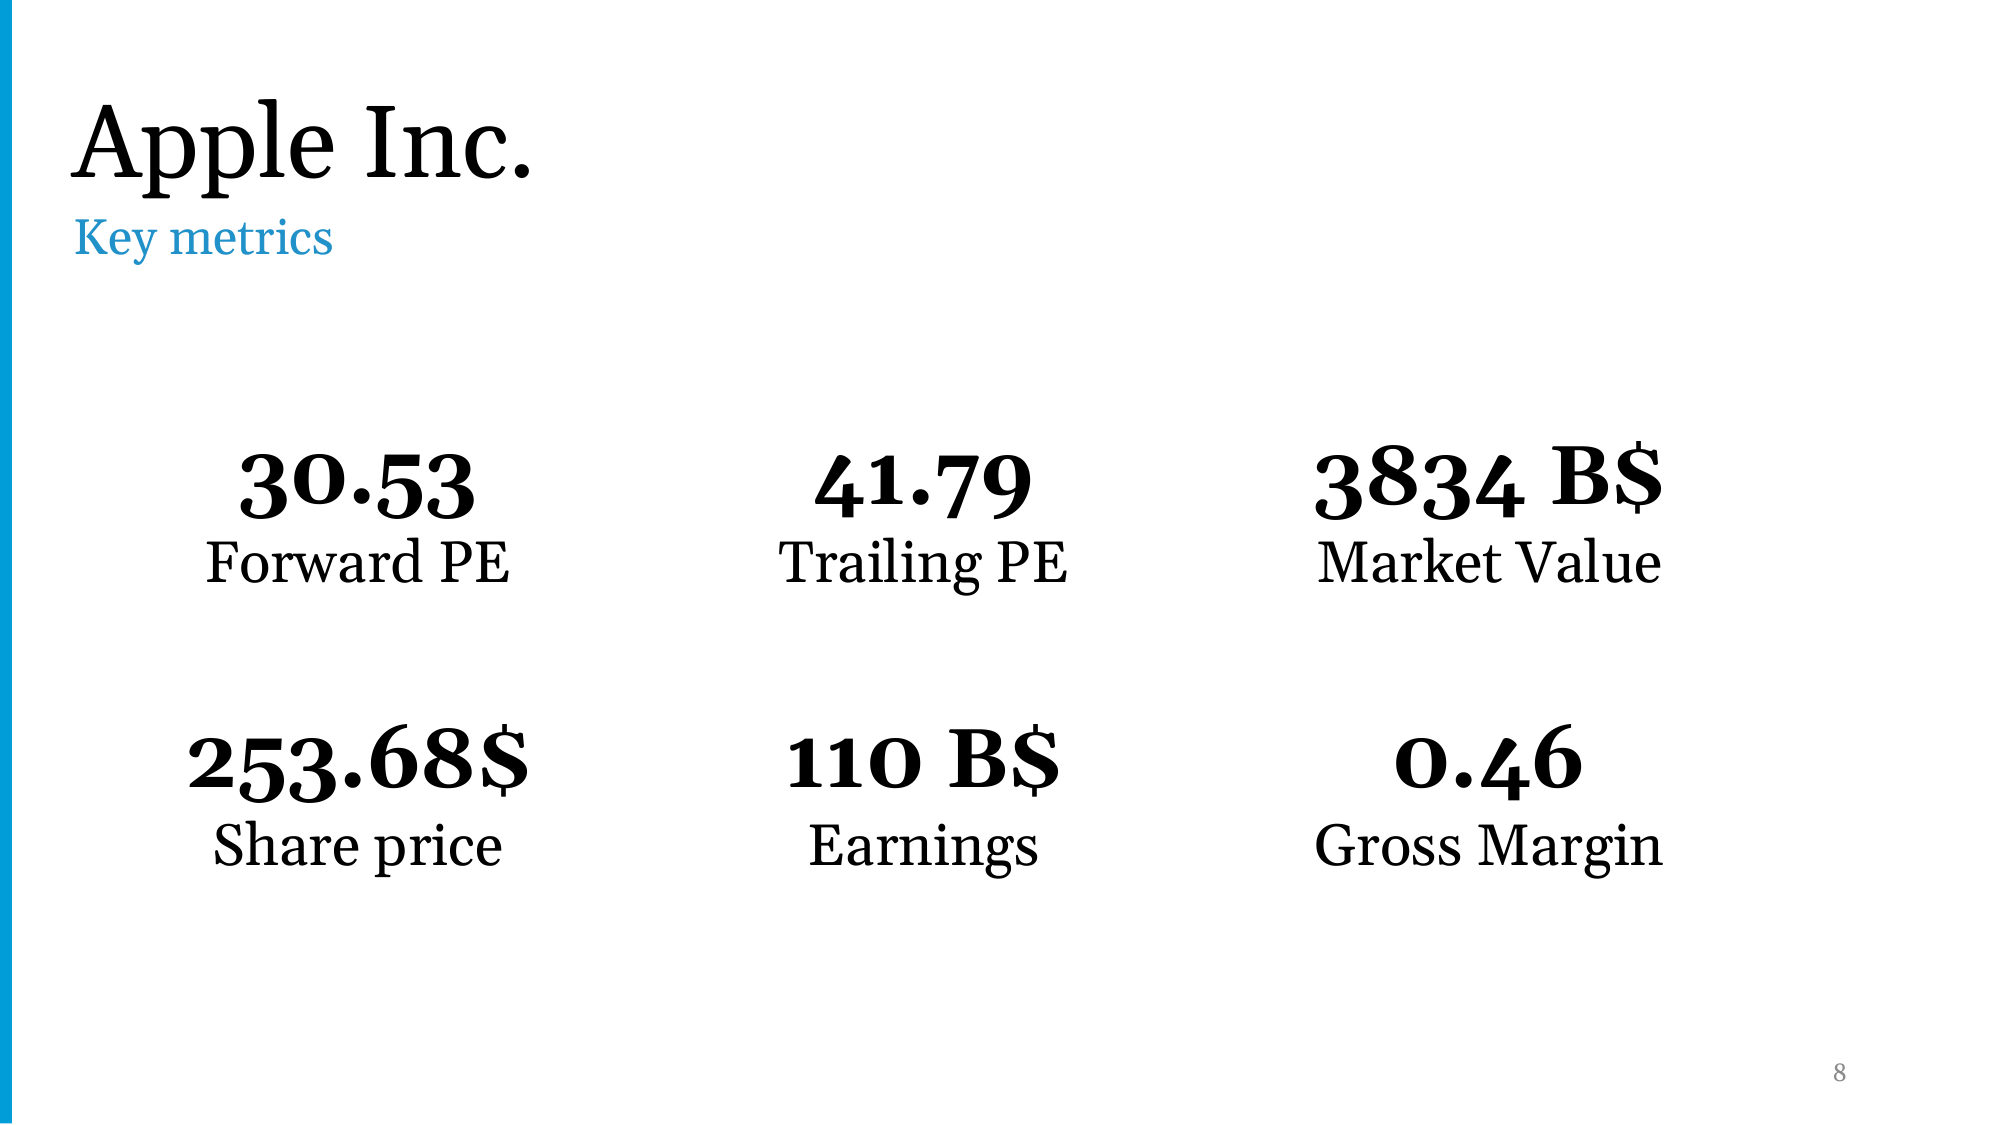

# Apple Inc.
Key metrics
30.53
41.79
3834 B$
Forward PE
Trailing PE
Market Value
253.68$
110 B$
0.46
Share price
Earnings
Gross Margin
8